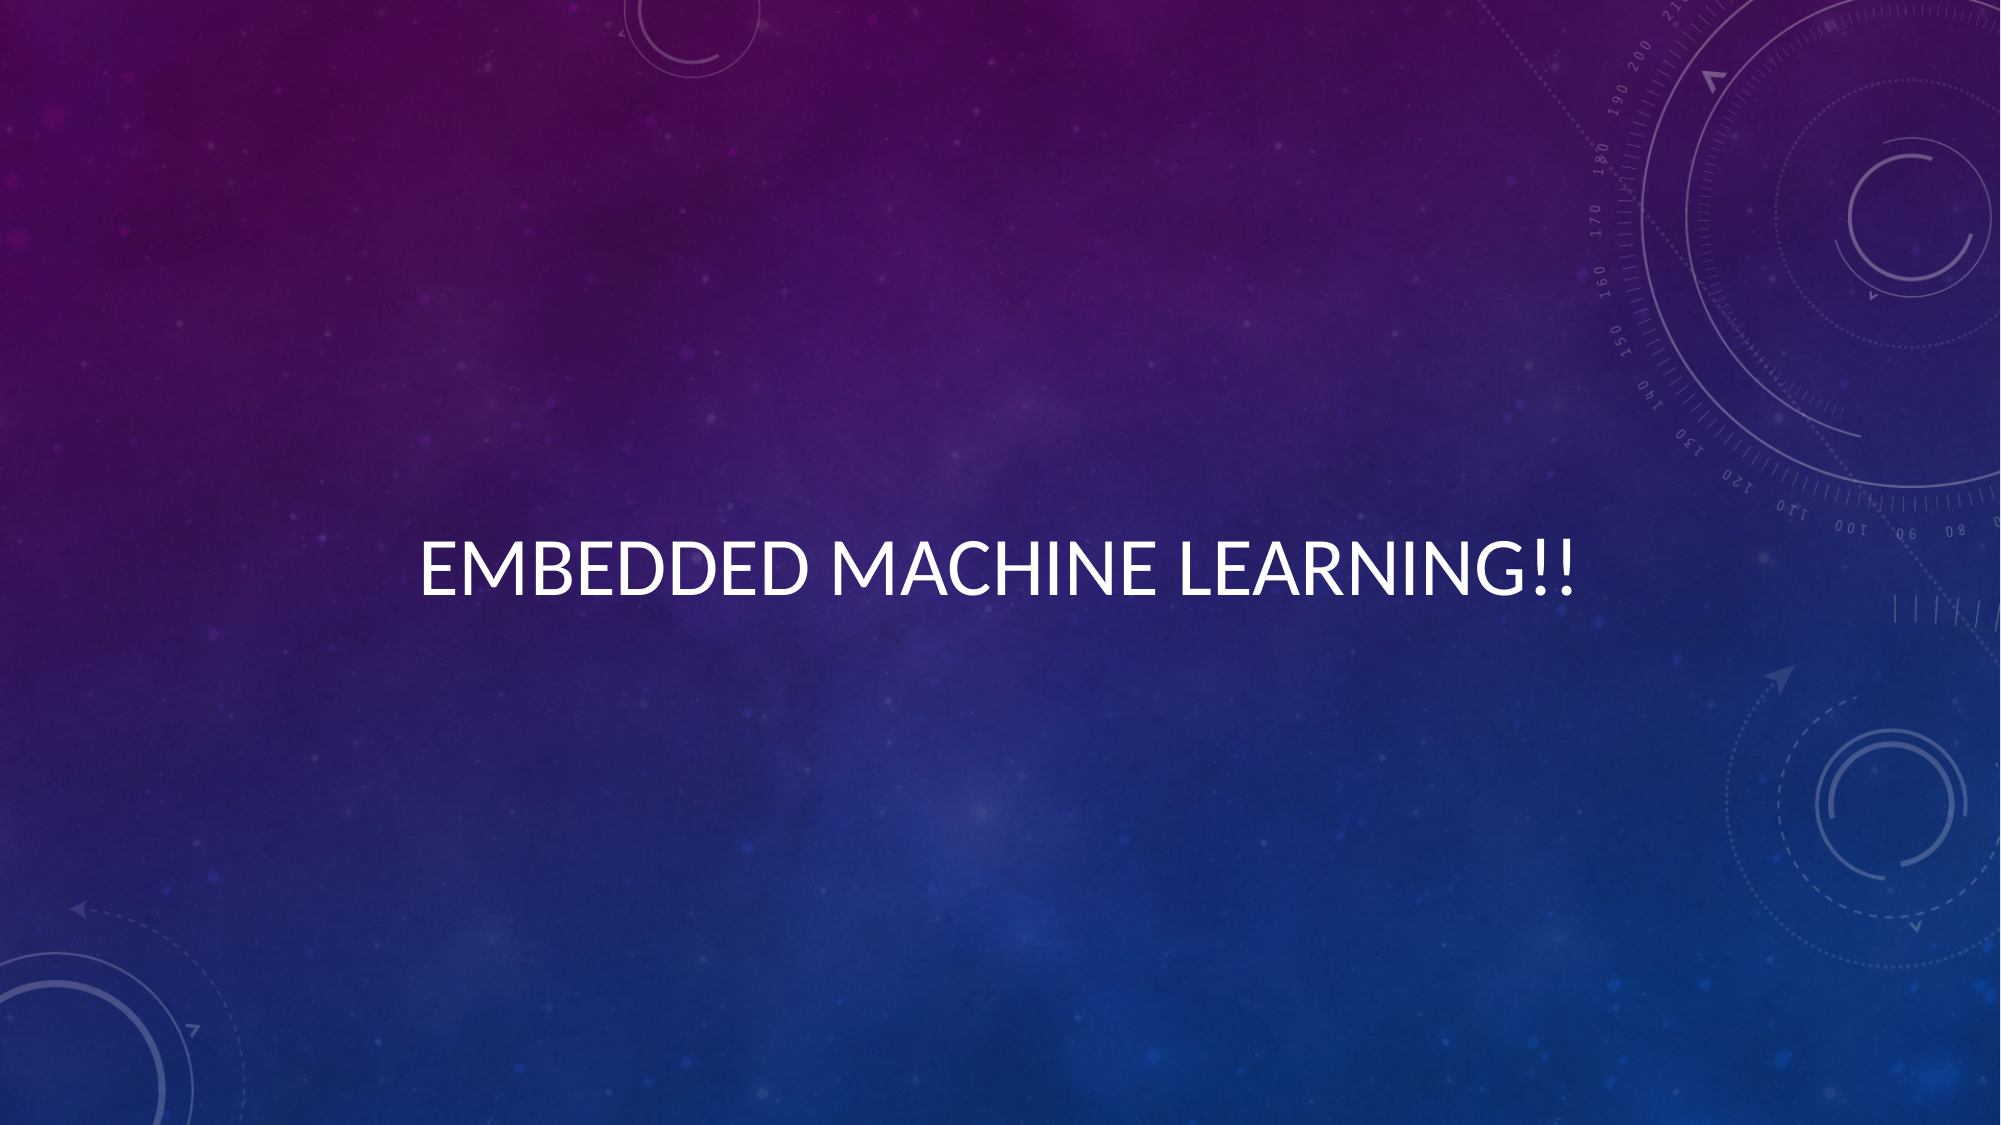

Embedded Machine Learning!!
Microcontrollers for machine learning